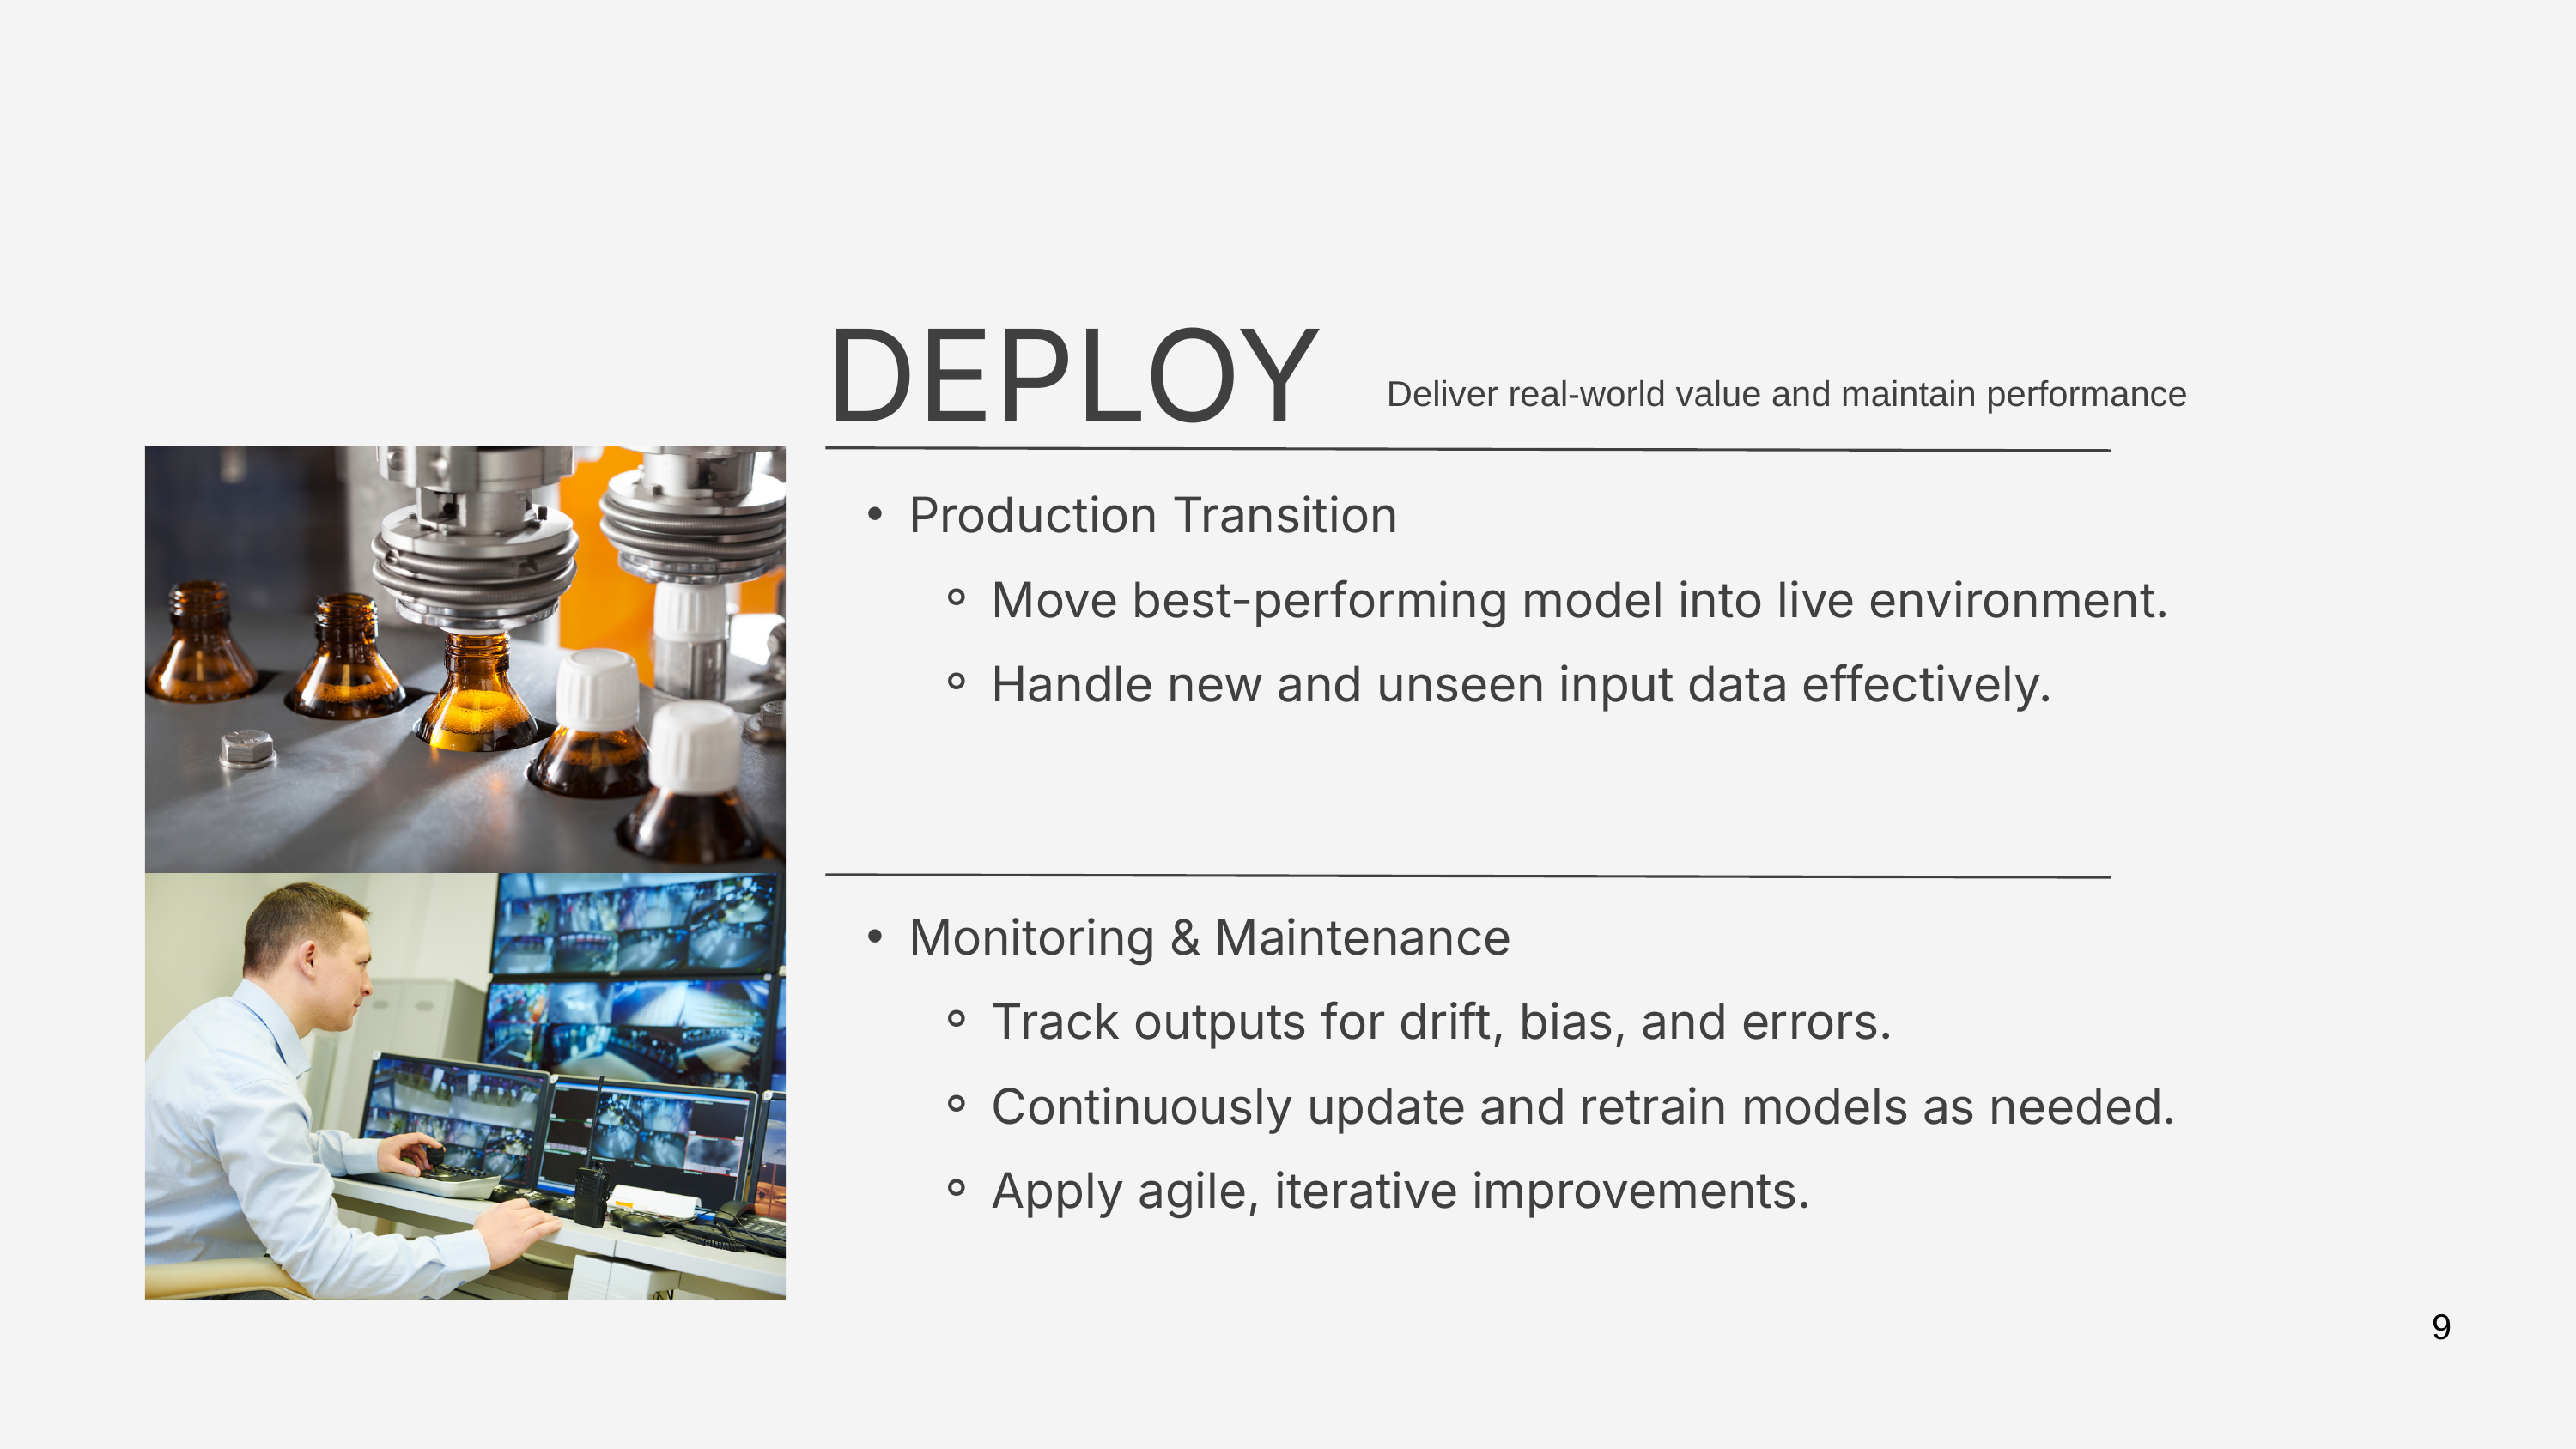

DEPLOY
Deliver real-world value and maintain performance

Production Transition
Move best-performing model into live environment.
Handle new and unseen input data effectively.

Monitoring & Maintenance
Track outputs for drift, bias, and errors.
Continuously update and retrain models as needed.
Apply agile, iterative improvements.

9